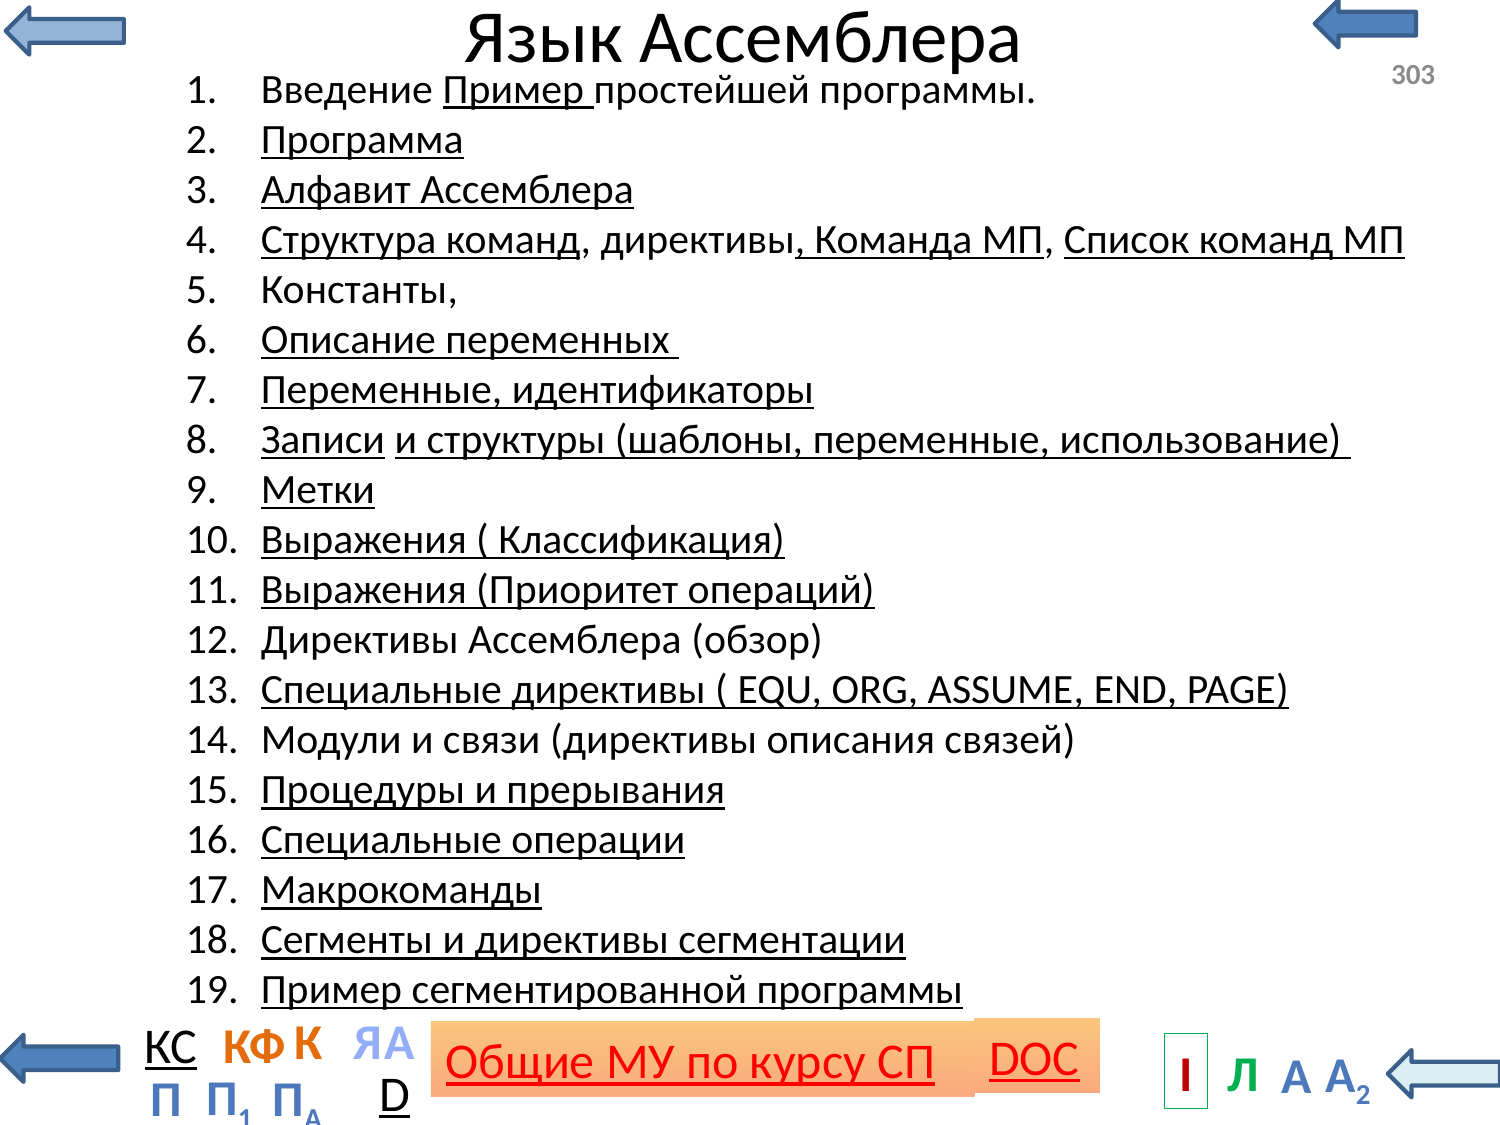

# Язык Ассемблера
303
Введение Пример простейшей программы.
Программа
Алфавит Ассемблера
Структура команд, директивы, Команда МП, Список команд МП
Константы,
Описание переменных
Переменные, идентификаторы
Записи и структуры (шаблоны, переменные, использование)
Метки
Выражения ( Классификация)
Выражения (Приоритет операций)
Директивы Ассемблера (обзор)
Специальные директивы ( EQU, ORG, ASSUME, END, PAGE)
Модули и связи (директивы описания связей)
Процедуры и прерывания
Специальные операции
Макрокоманды
Сегменты и директивы сегментации
Пример сегментированной программы